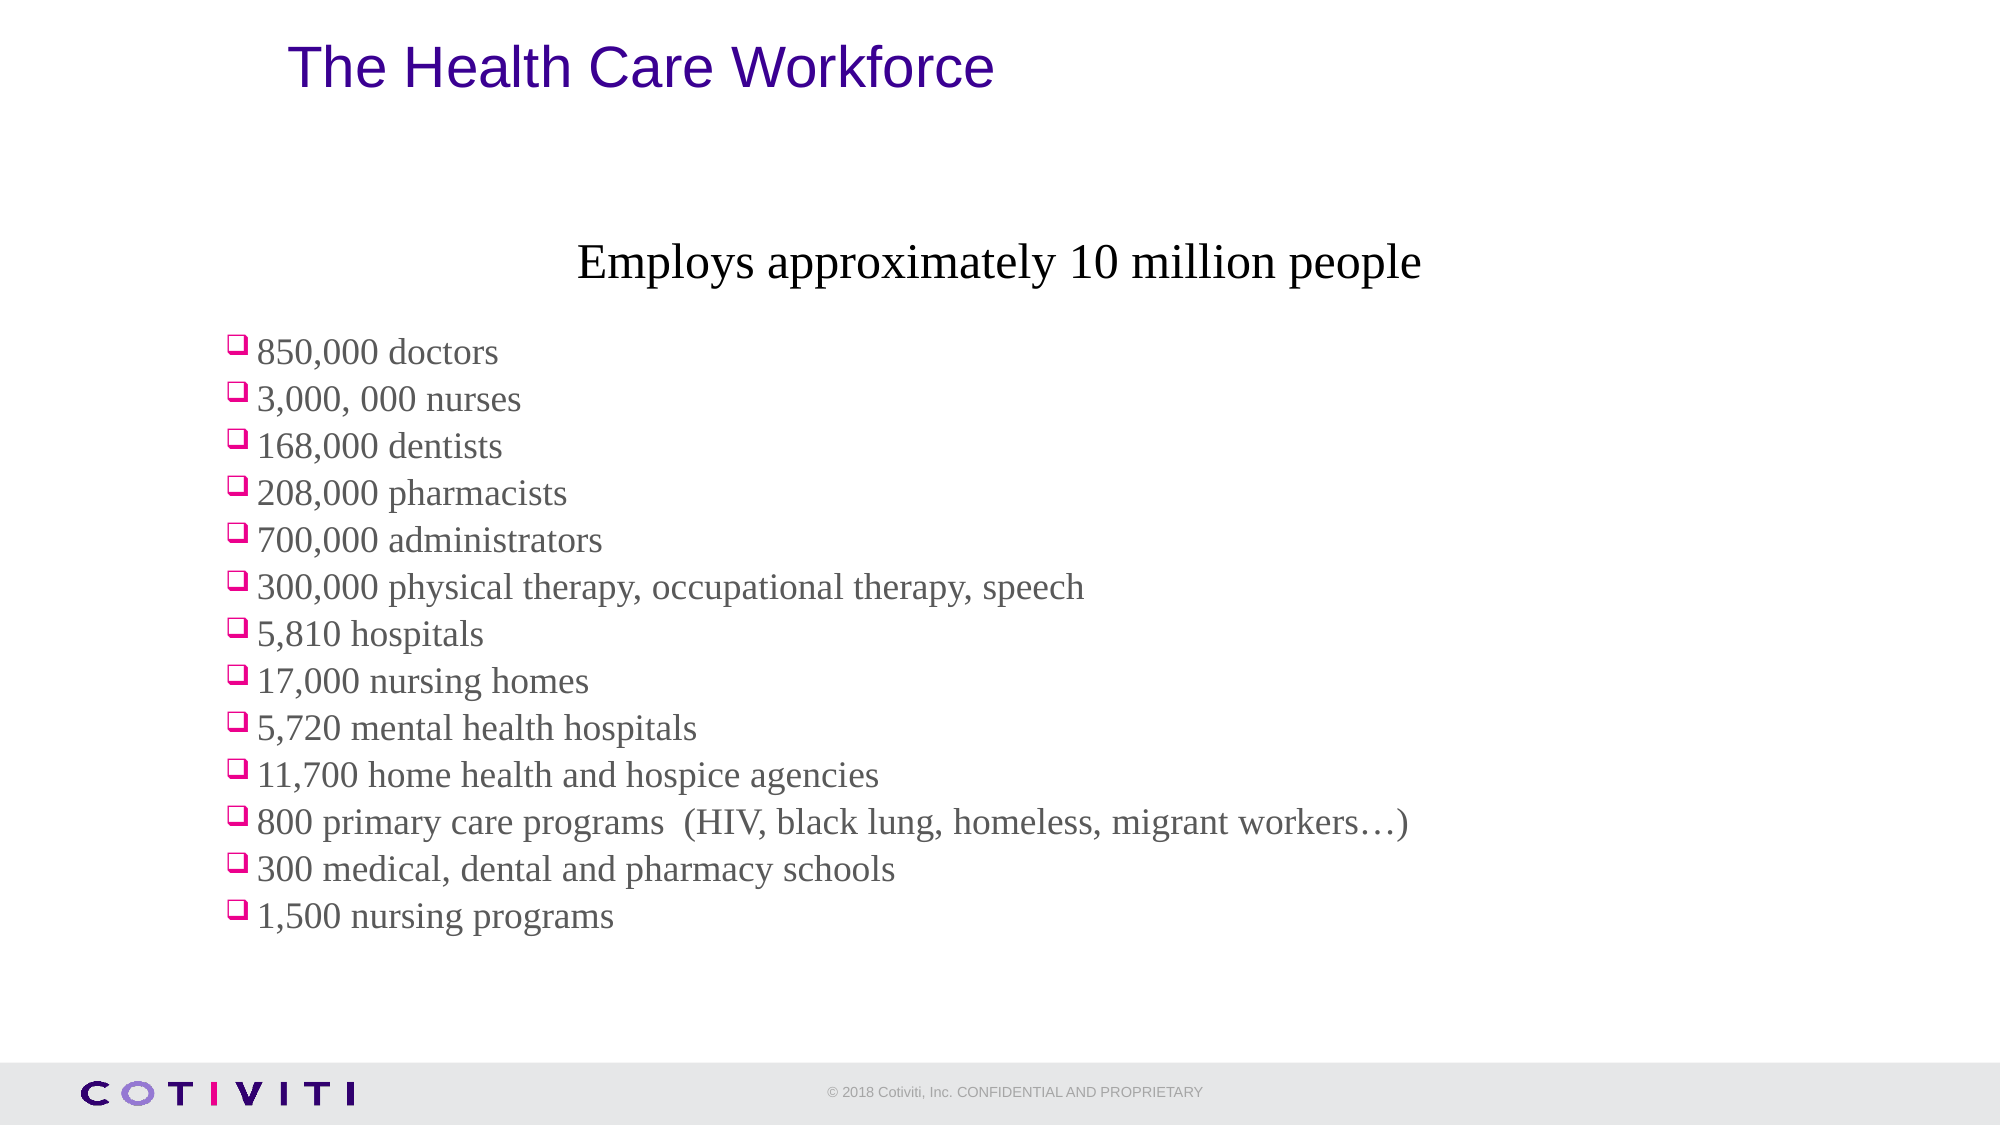

# The Health Care Workforce
Employs approximately 10 million people

850,000 doctors
3,000, 000 nurses
168,000 dentists
208,000 pharmacists
700,000 administrators
300,000 physical therapy, occupational therapy, speech
5,810 hospitals
17,000 nursing homes
5,720 mental health hospitals
11,700 home health and hospice agencies
800 primary care programs  (HIV, black lung, homeless, migrant workers…)
300 medical, dental and pharmacy schools
1,500 nursing programs